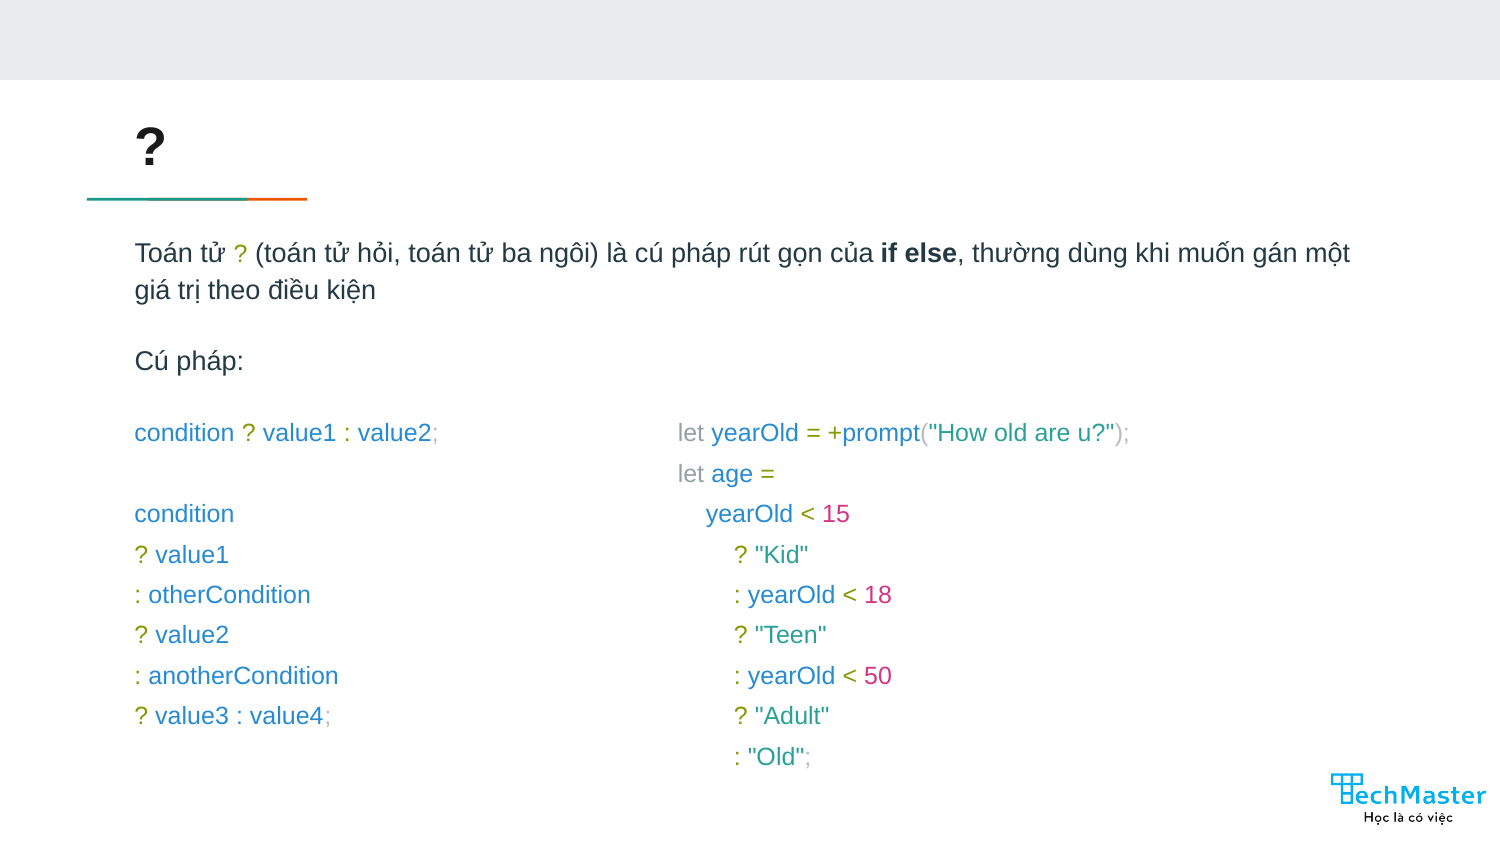

# ?
Toán tử ? (toán tử hỏi, toán tử ba ngôi) là cú pháp rút gọn của if else, thường dùng khi muốn gán một giá trị theo điều kiện
Cú pháp:

condition ? value1 : value2;

condition
? value1
: otherCondition
? value2
: anotherCondition
? value3 : value4;

let yearOld = +prompt("How old are u?");
let age =
    yearOld < 15
        ? "Kid"
        : yearOld < 18
        ? "Teen"
        : yearOld < 50
        ? "Adult"
        : "Old";